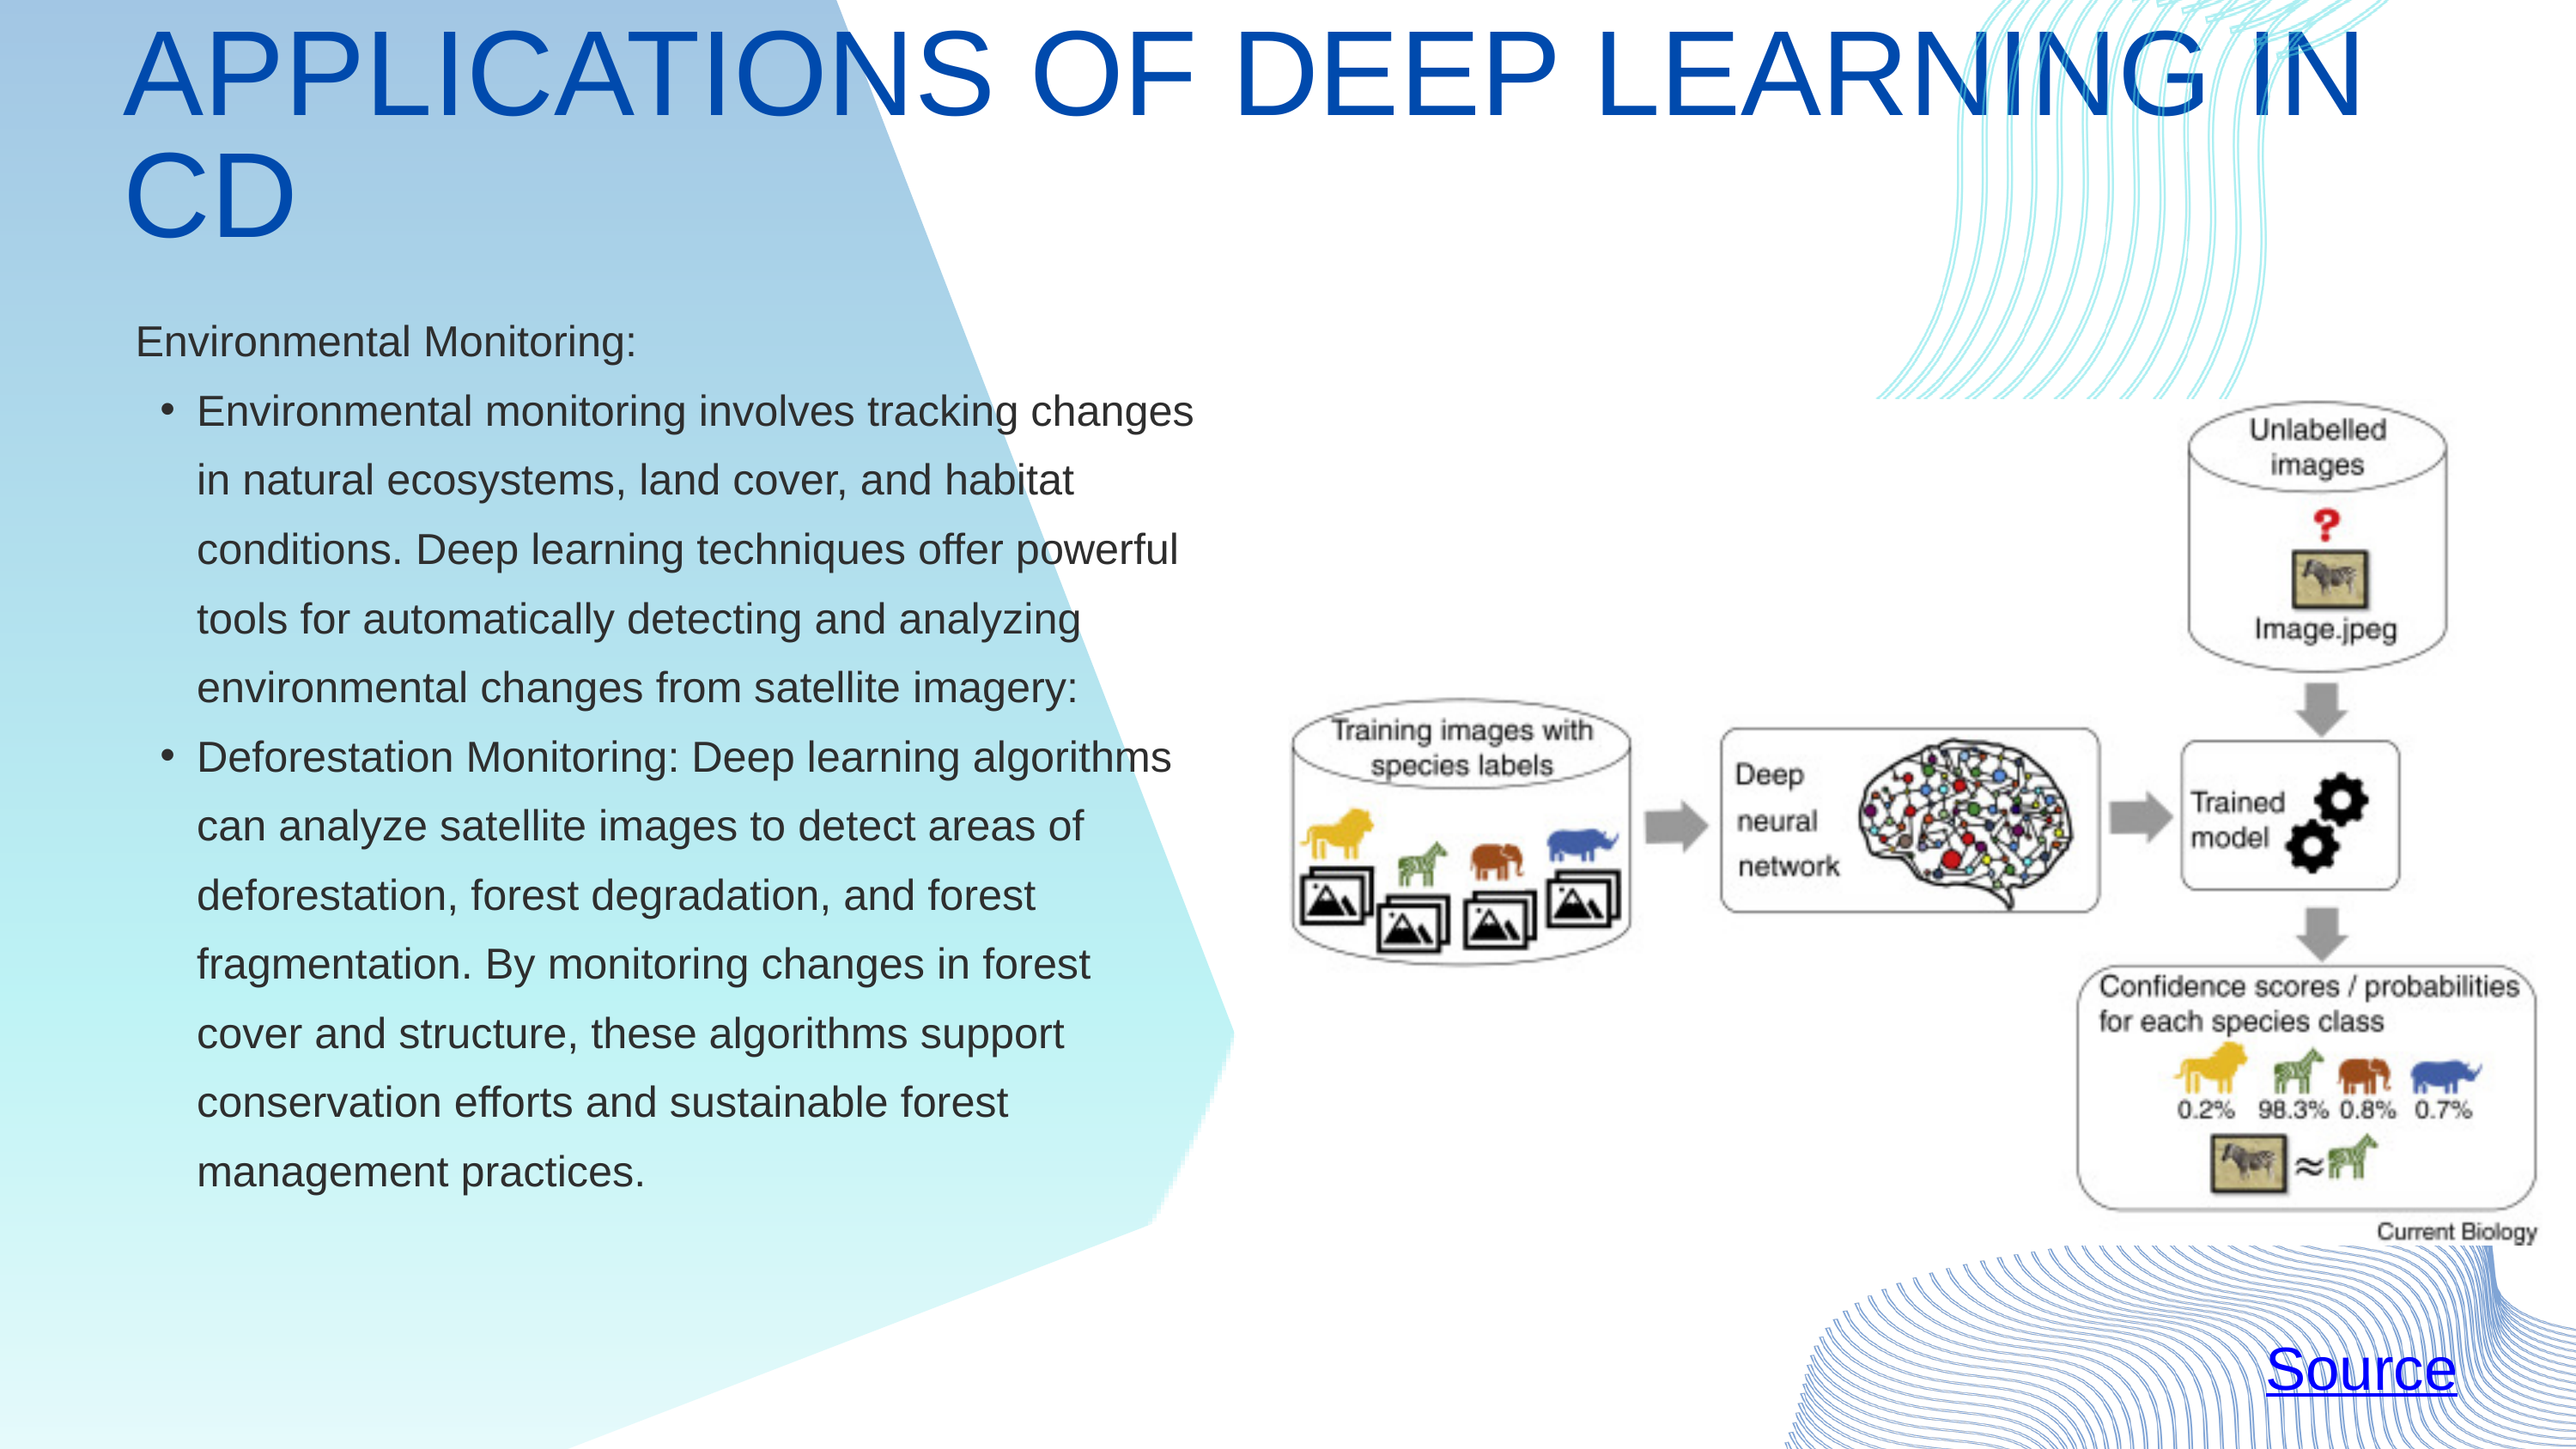

APPLICATIONS OF DEEP LEARNING IN CD
 Environmental Monitoring:
Environmental monitoring involves tracking changes in natural ecosystems, land cover, and habitat conditions. Deep learning techniques offer powerful tools for automatically detecting and analyzing environmental changes from satellite imagery:
Deforestation Monitoring: Deep learning algorithms can analyze satellite images to detect areas of deforestation, forest degradation, and forest fragmentation. By monitoring changes in forest cover and structure, these algorithms support conservation efforts and sustainable forest management practices.

Source